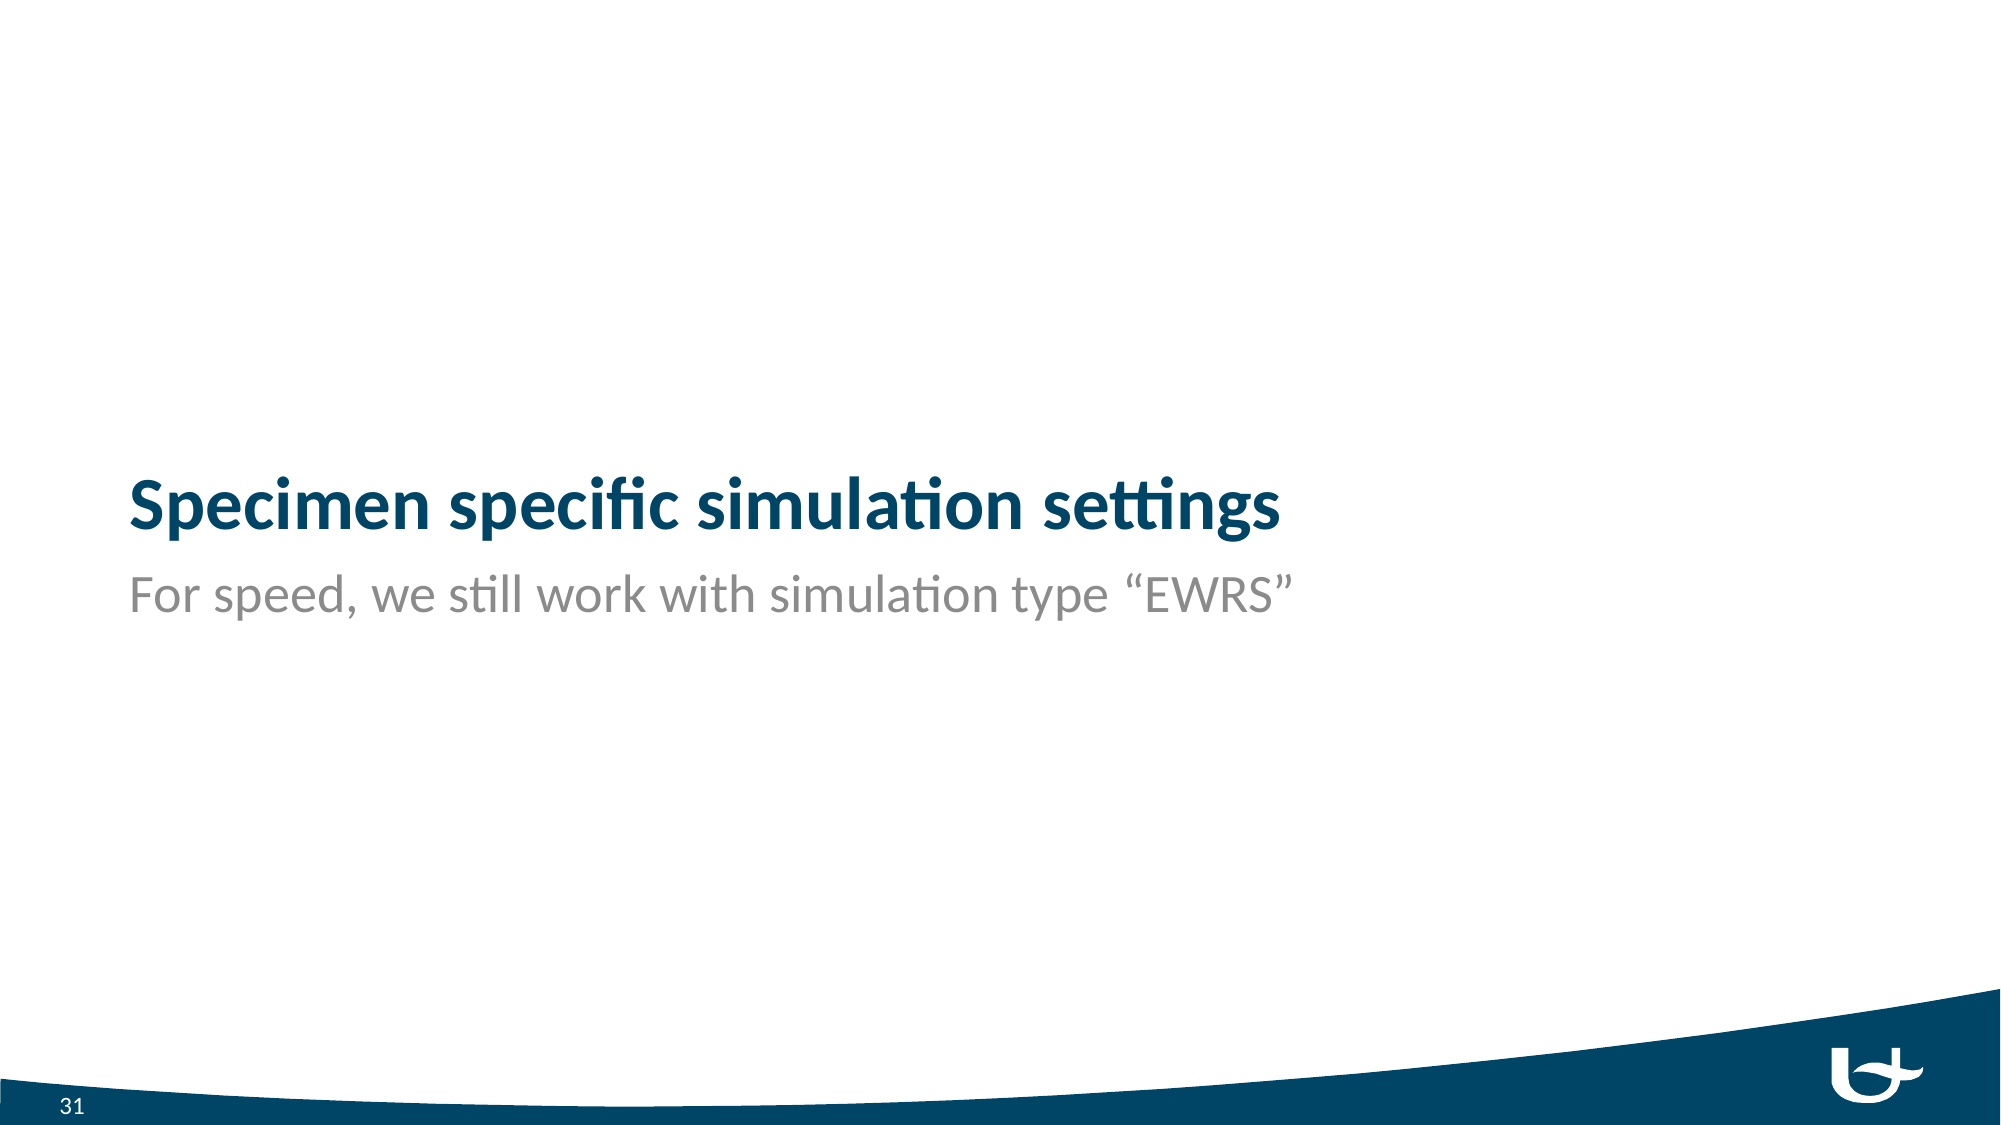

# Specimen specific simulation settings
For speed, we still work with simulation type “EWRS”
31